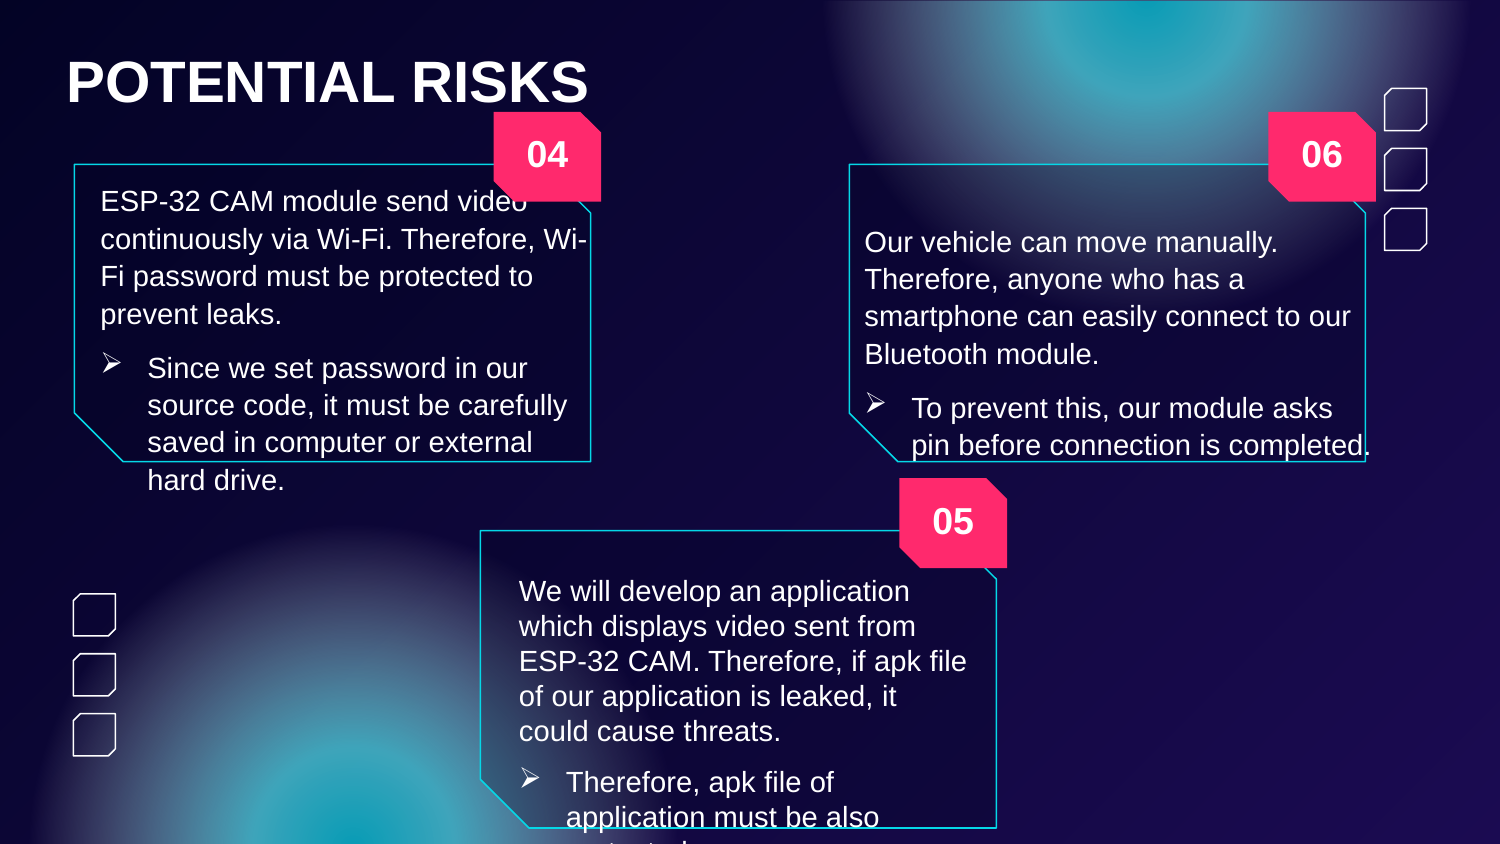

# POTENTIAL RISKS

04
06

ESP-32 CAM module send video continuously via Wi-Fi. Therefore, Wi-Fi password must be protected to prevent leaks.
Since we set password in our source code, it must be carefully saved in computer or external hard drive.
Our vehicle can move manually. Therefore, anyone who has a smartphone can easily connect to our Bluetooth module.
To prevent this, our module asks pin before connection is completed.

05

We will develop an application which displays video sent from ESP-32 CAM. Therefore, if apk file of our application is leaked, it could cause threats.
Therefore, apk file of application must be also protected.